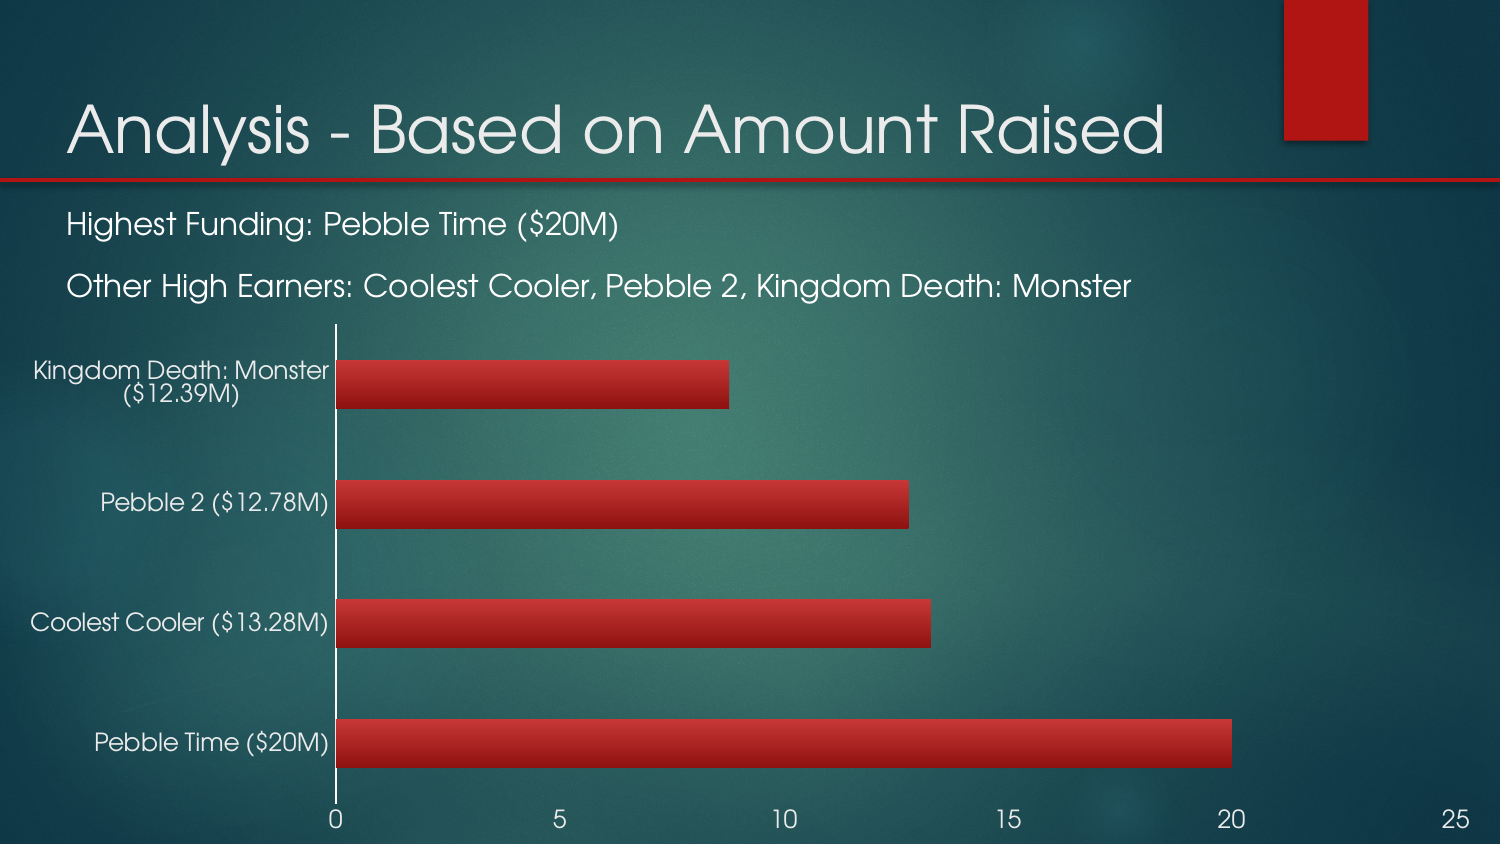

# Analysis - Based on Amount Raised
Highest Funding: Pebble Time ($20M)
Other High Earners: Coolest Cooler, Pebble 2, Kingdom Death: Monster

### Chart

| Category | Series 1 |
|---|---|
| Pebble Time ($20M) | 20.0 |
| Coolest Cooler ($13.28M) | 13.28 |
| Pebble 2 ($12.78M) | 12.78 |
| Kingdom Death: Monster ($12.39M) | 8.78 |